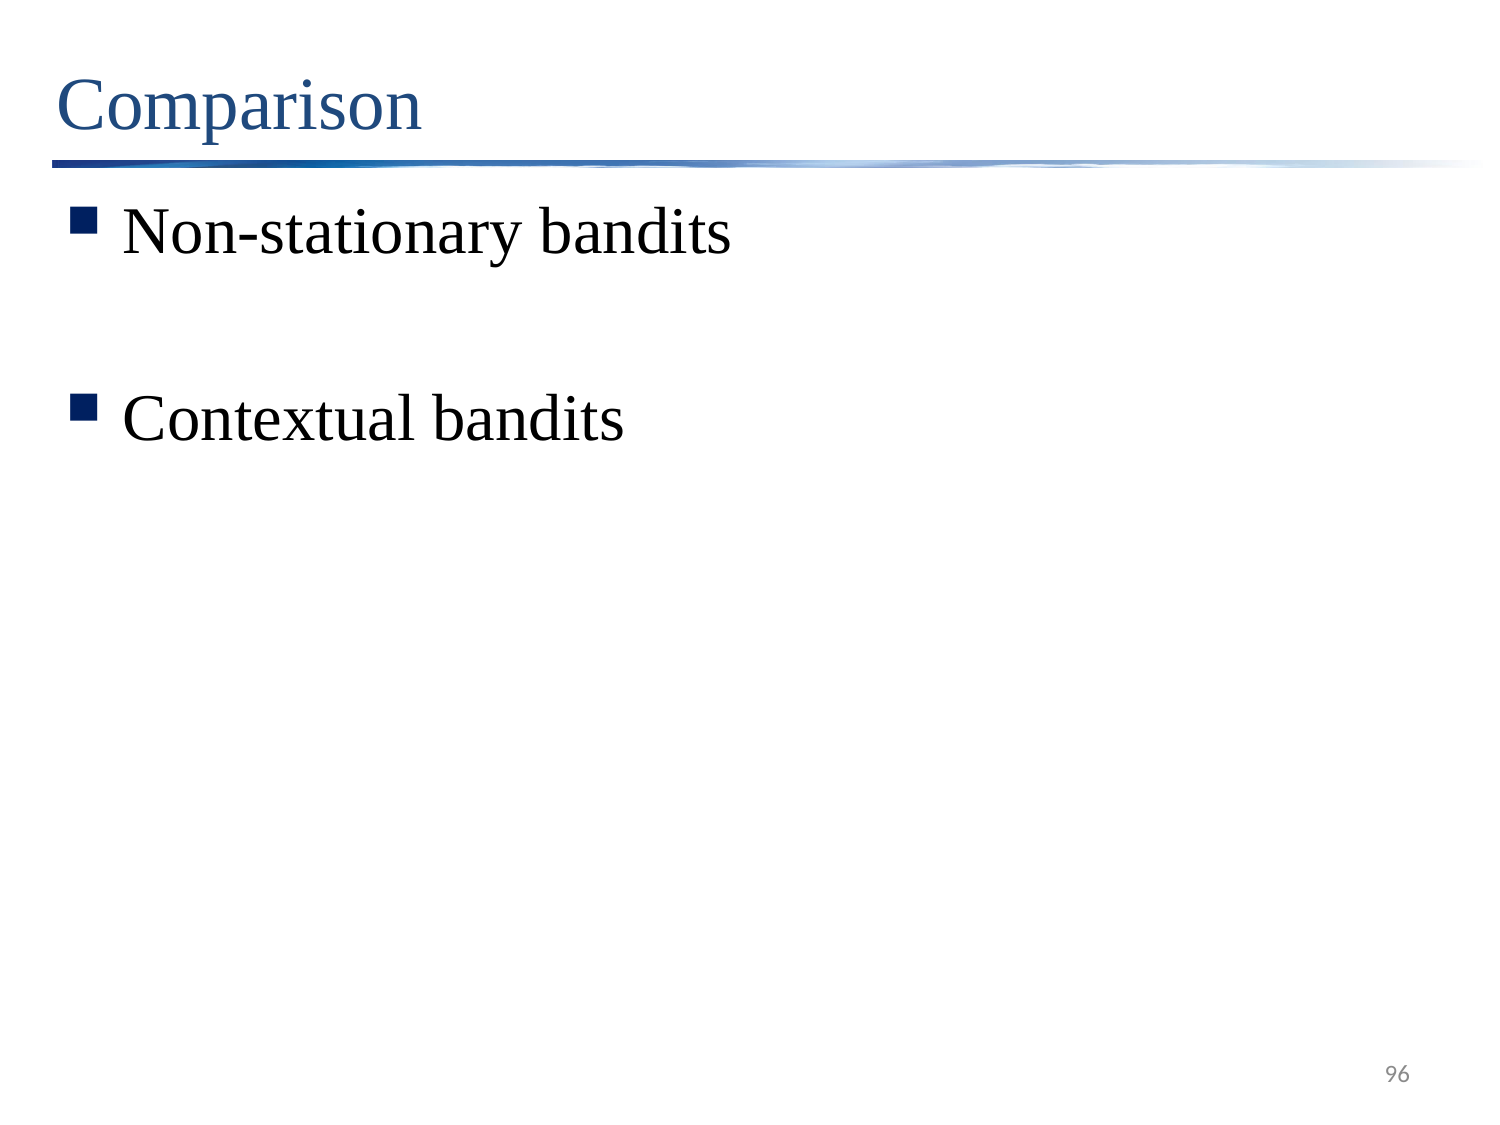

# Comparison
Non-stationary bandits

Contextual bandits

96